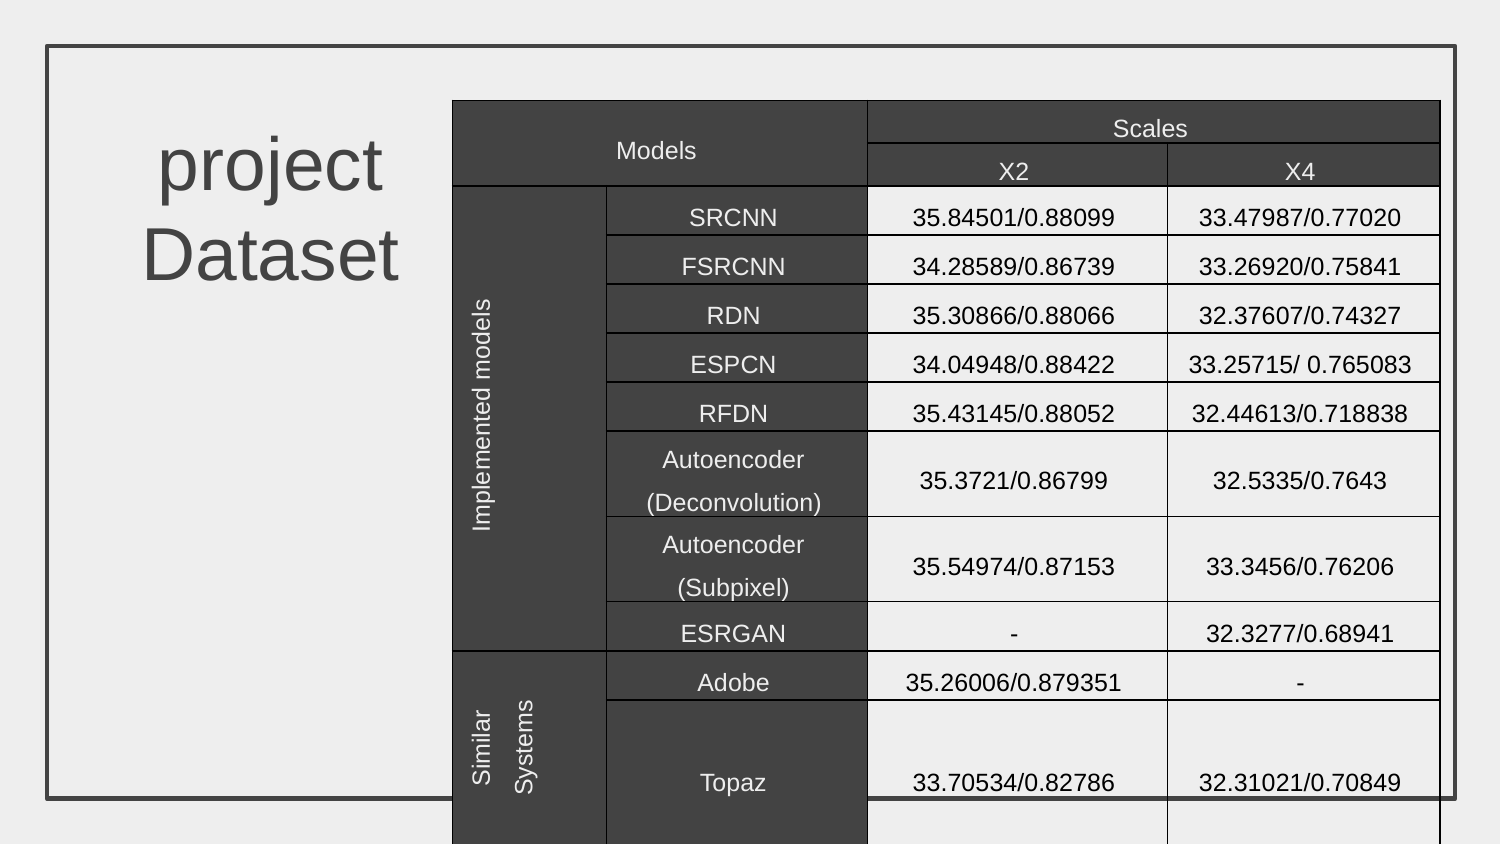

# project Dataset
| Models |  | Scales |  |
| --- | --- | --- | --- |
|  |  | X2 | X4 |
| Implemented models | SRCNN | 35.84501/0.88099 | 33.47987/0.77020 |
|  | FSRCNN | 34.28589/0.86739 | 33.26920/0.75841 |
|  | RDN | 35.30866/0.88066 | 32.37607/0.74327 |
|  | ESPCN | 34.04948/0.88422 | 33.25715/ 0.765083 |
|  | RFDN | 35.43145/0.88052 | 32.44613/0.718838 |
|  | Autoencoder (Deconvolution) | 35.3721/0.86799 | 32.5335/0.7643 |
|  | Autoencoder (Subpixel) | 35.54974/0.87153 | 33.3456/0.76206 |
|  | ESRGAN | - | 32.3277/0.68941 |
| Similar Systems | Adobe | 35.26006/0.879351 | - |
|  | Topaz | 33.70534/0.82786 | 32.31021/0.70849 |